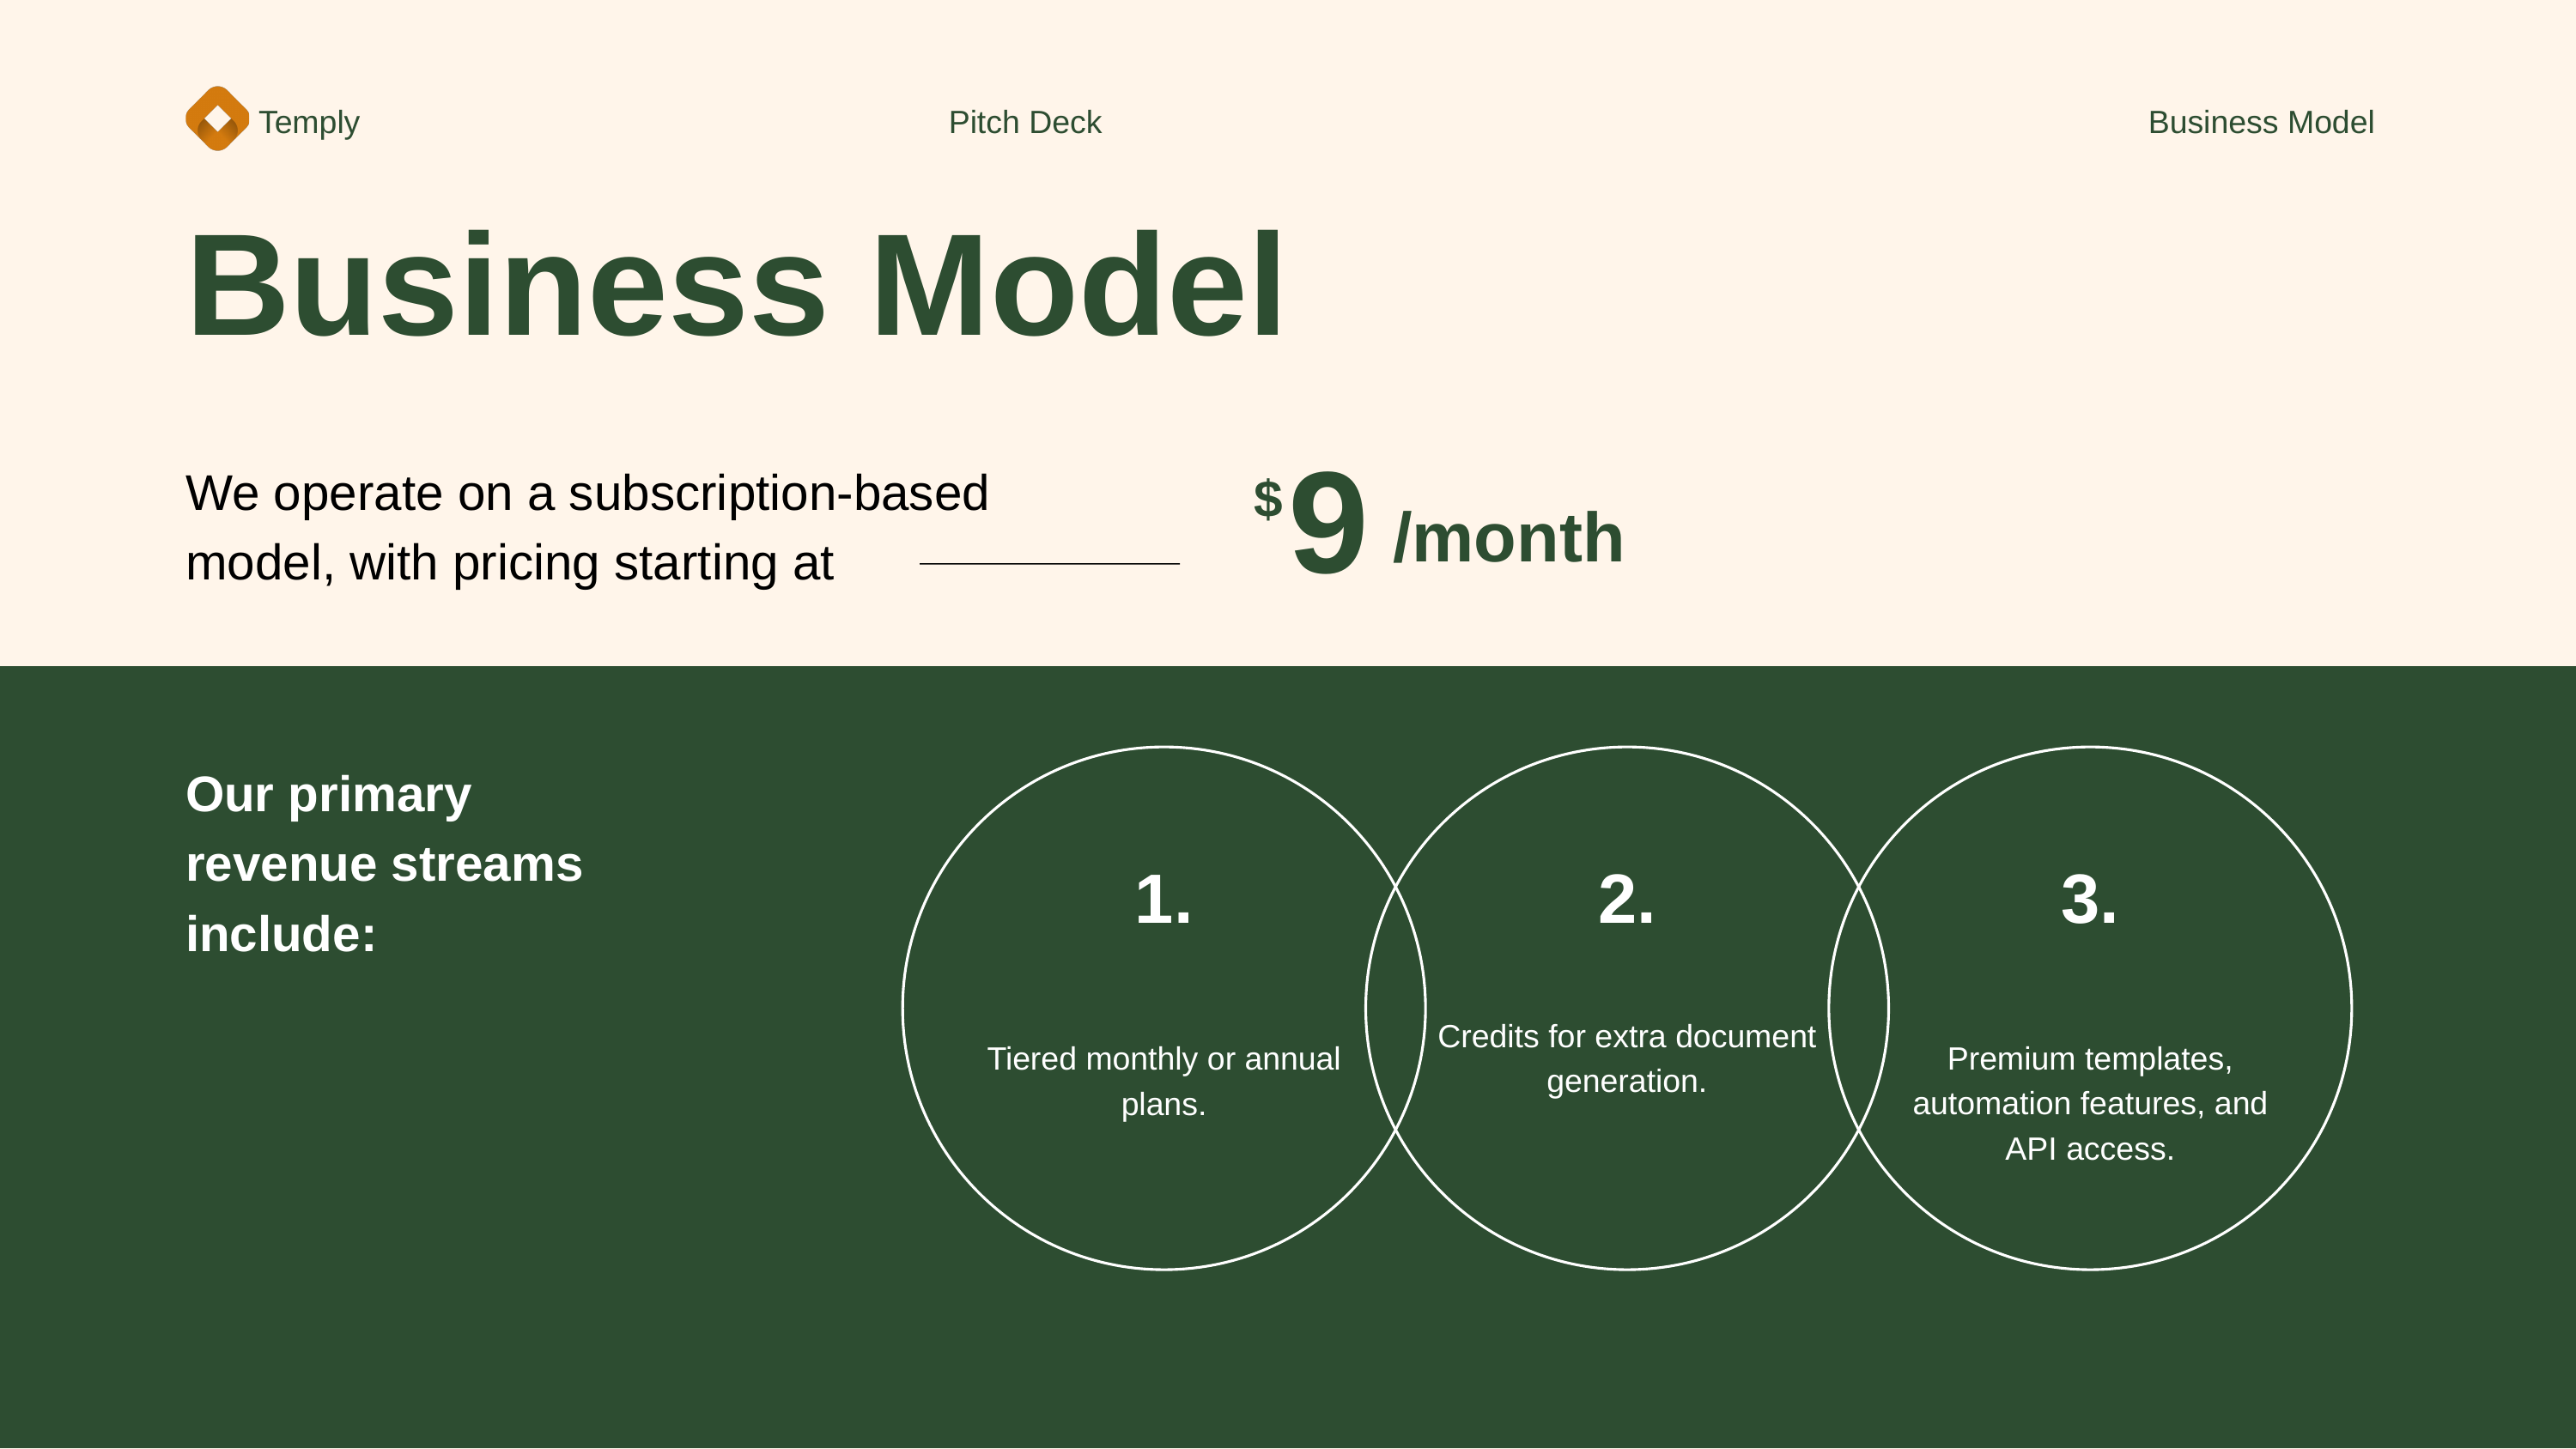

Temply
Pitch Deck
Business Model
Business Model
9
We operate on a subscription-based model, with pricing starting at
$
/month

Our primary revenue streams include:
1.
2.
3.
Credits for extra document generation.
Premium templates, automation features, and API access.
Tiered monthly or annual plans.